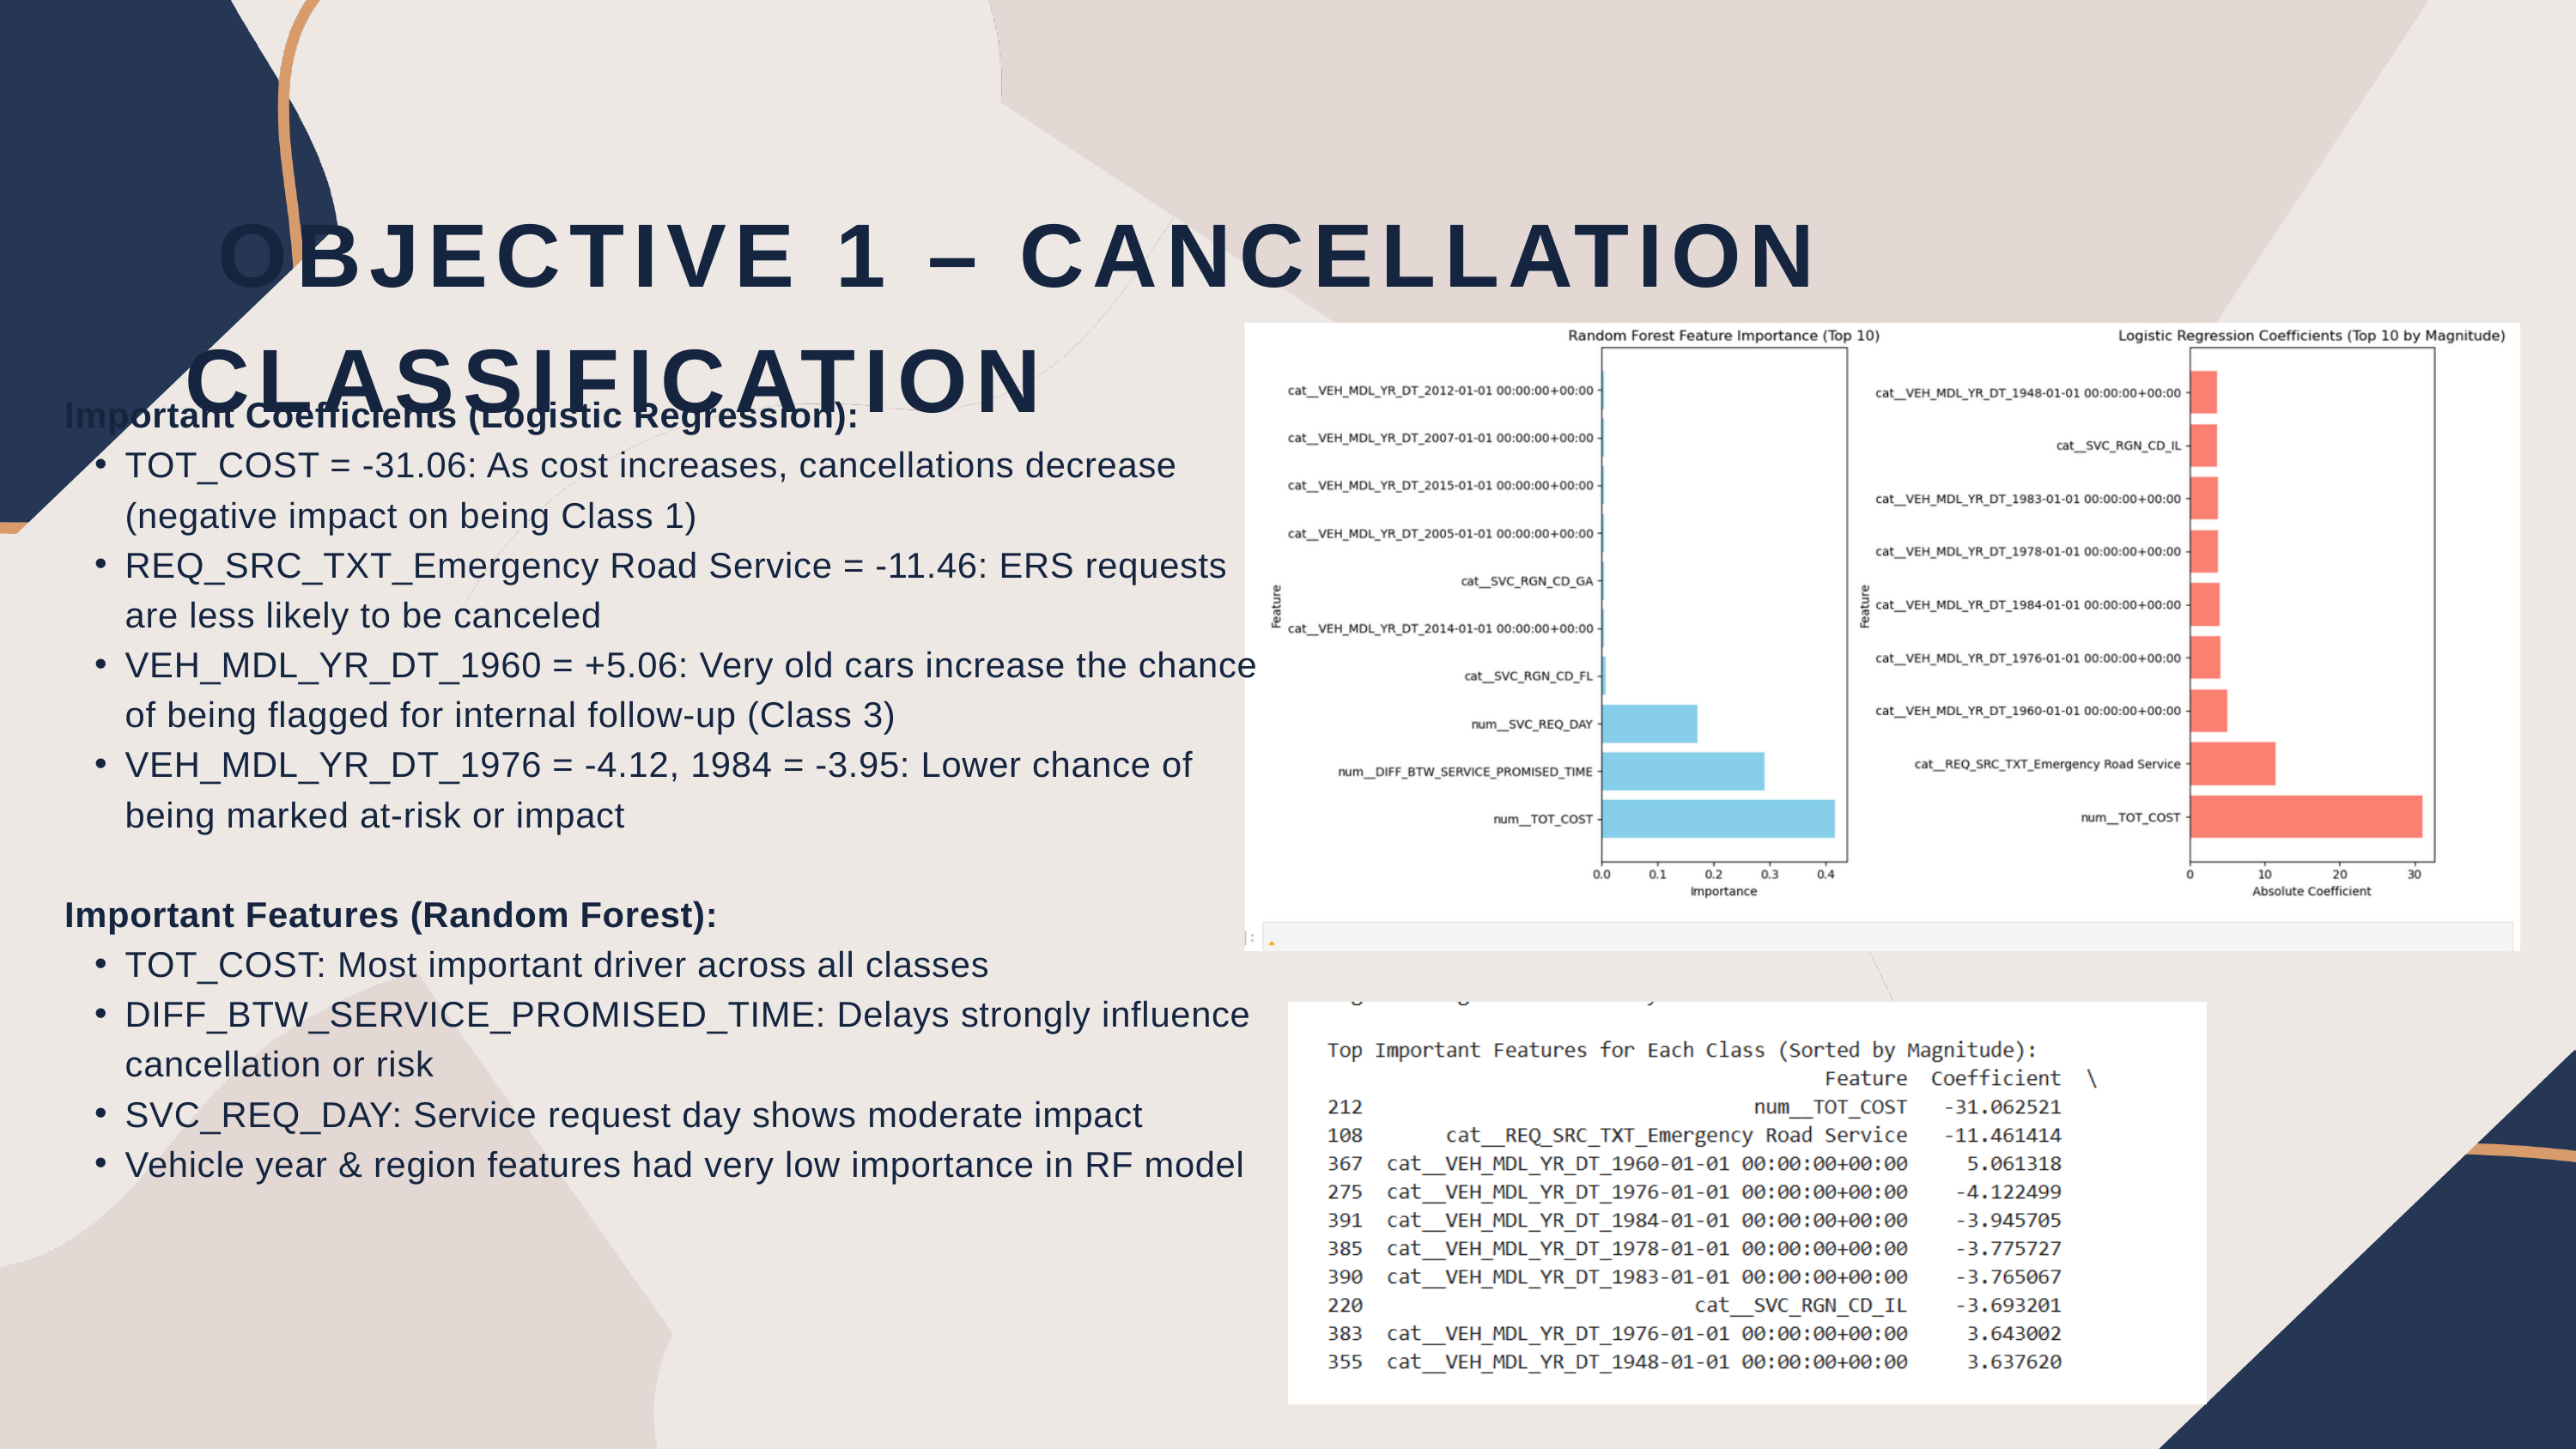

OBJECTIVE 1 – CANCELLATION CLASSIFICATION

Important Coefficients (Logistic Regression):
TOT_COST = -31.06: As cost increases, cancellations decrease (negative impact on being Class 1)
REQ_SRC_TXT_Emergency Road Service = -11.46: ERS requests are less likely to be canceled
VEH_MDL_YR_DT_1960 = +5.06: Very old cars increase the chance of being flagged for internal follow-up (Class 3)
VEH_MDL_YR_DT_1976 = -4.12, 1984 = -3.95: Lower chance of being marked at-risk or impact

Important Features (Random Forest):
TOT_COST: Most important driver across all classes
DIFF_BTW_SERVICE_PROMISED_TIME: Delays strongly influence cancellation or risk
SVC_REQ_DAY: Service request day shows moderate impact
Vehicle year & region features had very low importance in RF model